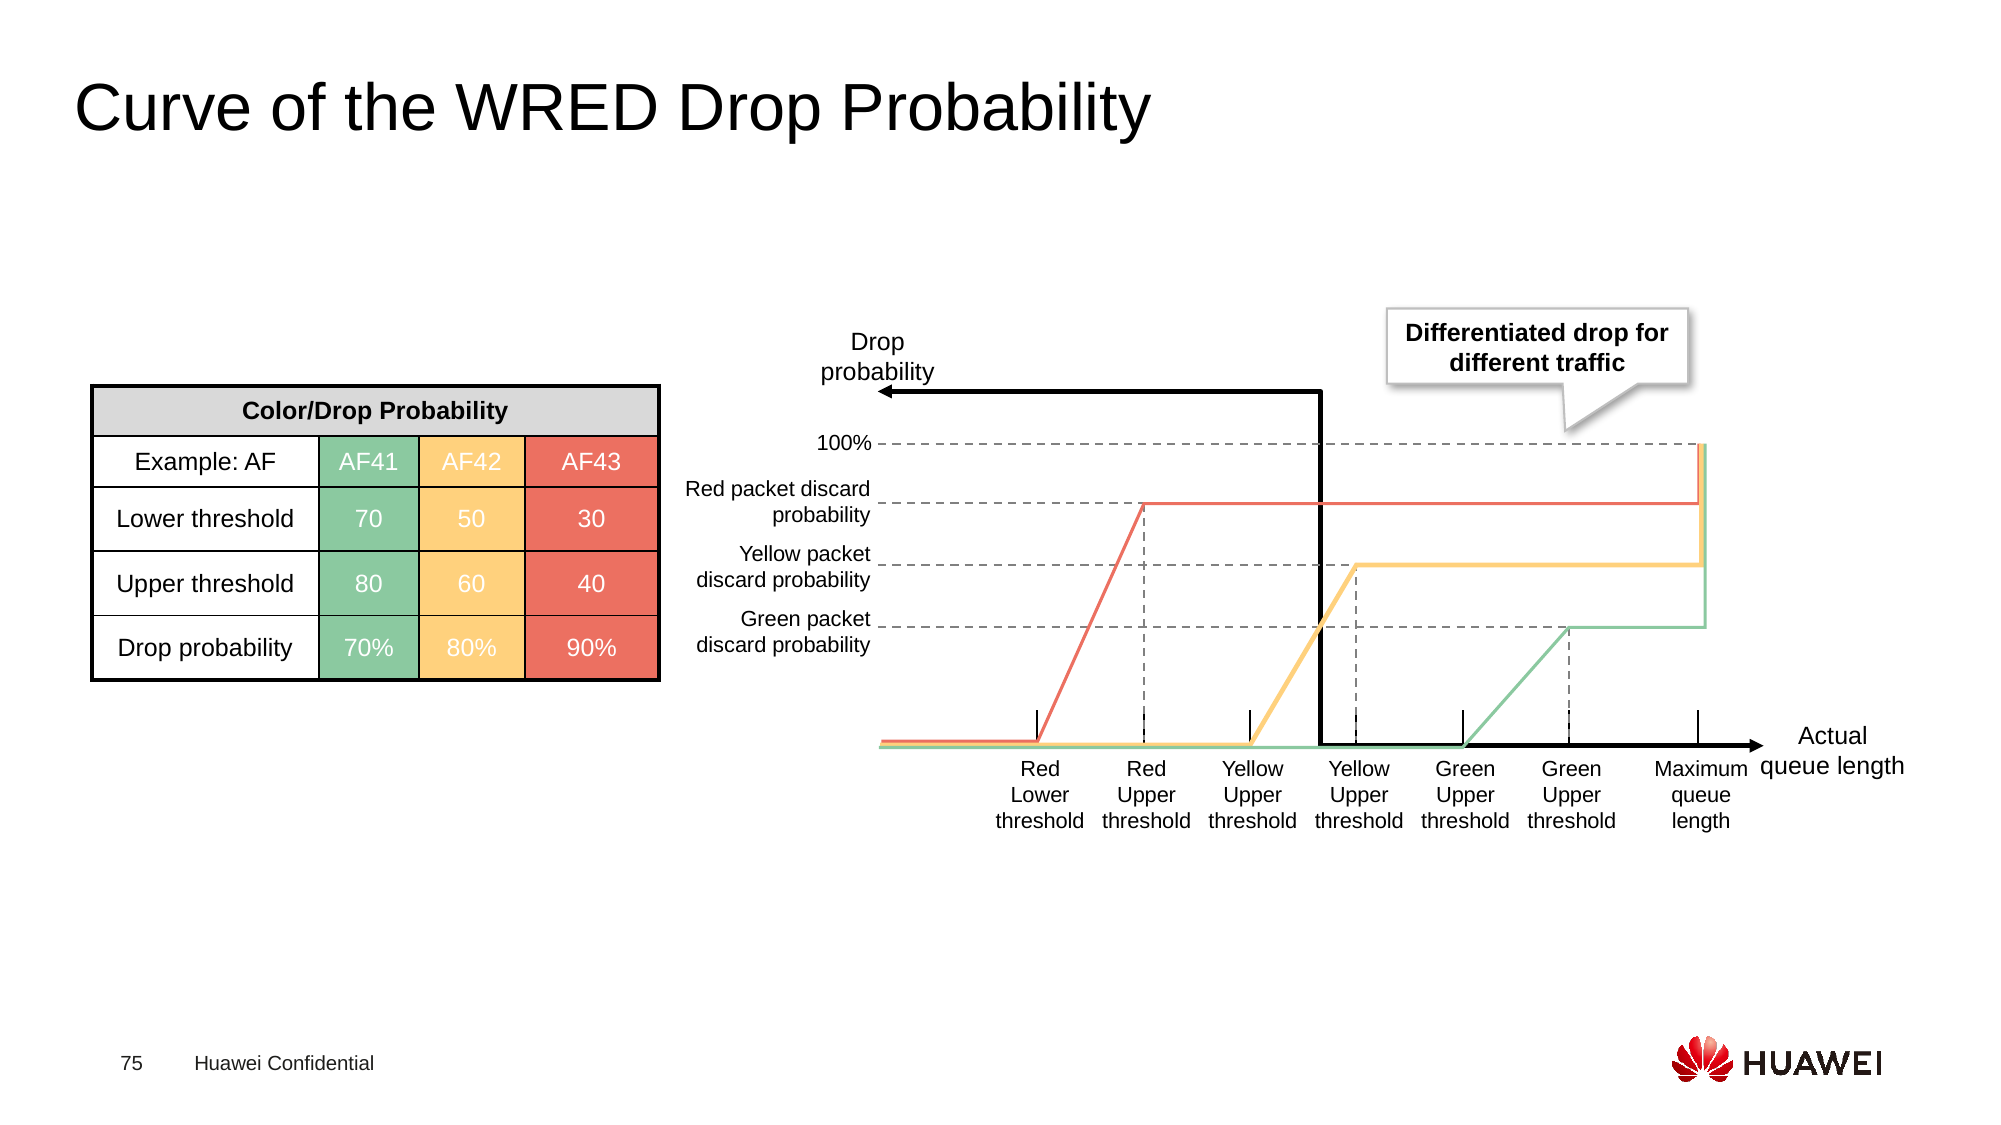

# Curve of the WRED Drop Probability
Differentiated drop for different traffic
Drop probability
100%

Red packet discard probability
Yellow packet discard probability
Green packet discard probability
Actual
queue length
Red
Lower threshold
Red
Upper threshold
Yellow
Upper threshold
Yellow
Upper threshold
Green
Upper threshold
Green
Upper threshold
Maximum
queue length
| Color/Drop Probability |  |  |  |
| --- | --- | --- | --- |
| Example: AF | AF41 | AF42 | AF43 |
| Lower threshold | 70 | 50 | 30 |
| Upper threshold | 80 | 60 | 40 |
| Drop probability | 70% | 80% | 90% |